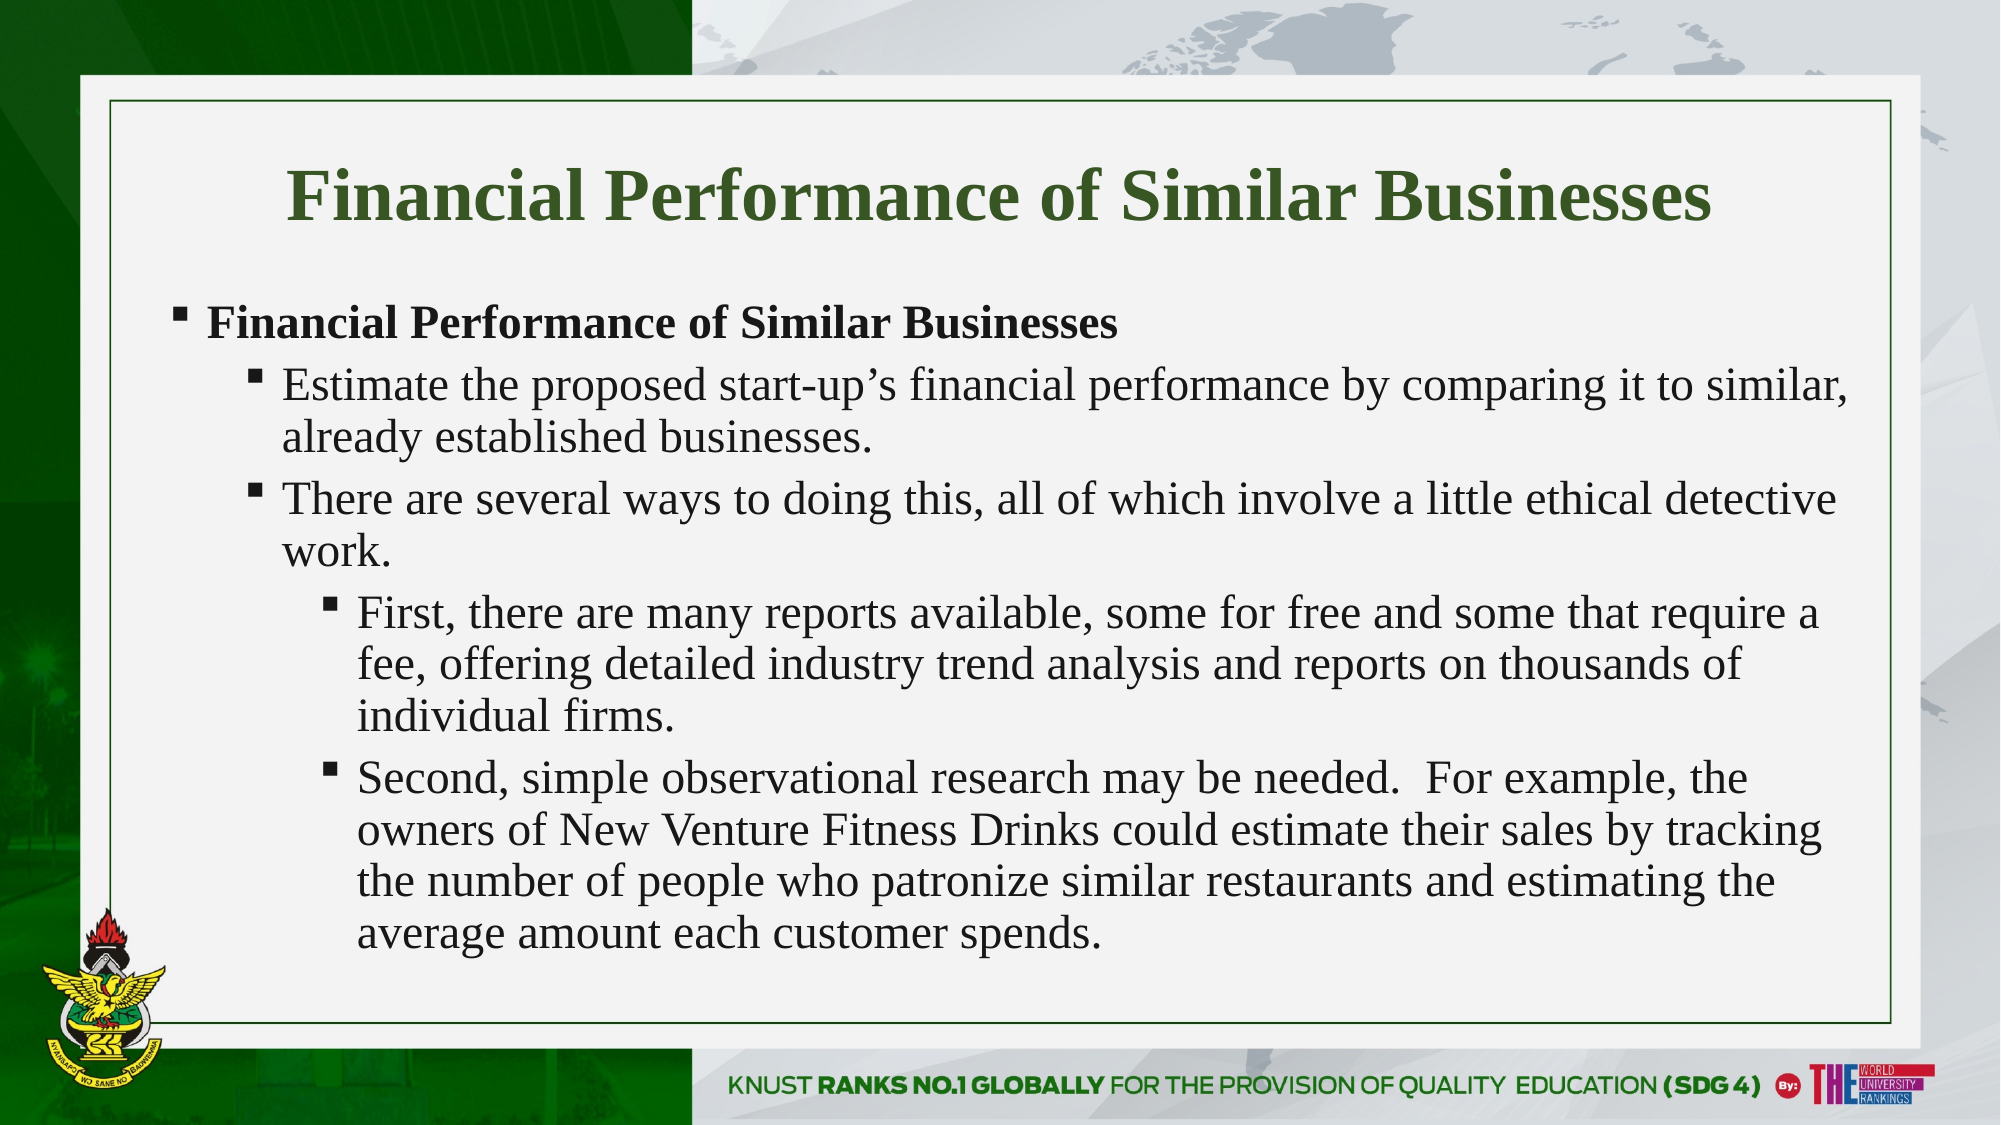

# Financial Performance of Similar Businesses
Financial Performance of Similar Businesses
Estimate the proposed start-up’s financial performance by comparing it to similar, already established businesses.
There are several ways to doing this, all of which involve a little ethical detective work.
First, there are many reports available, some for free and some that require a fee, offering detailed industry trend analysis and reports on thousands of individual firms.
Second, simple observational research may be needed.  For example, the owners of New Venture Fitness Drinks could estimate their sales by tracking the number of people who patronize similar restaurants and estimating the average amount each customer spends.